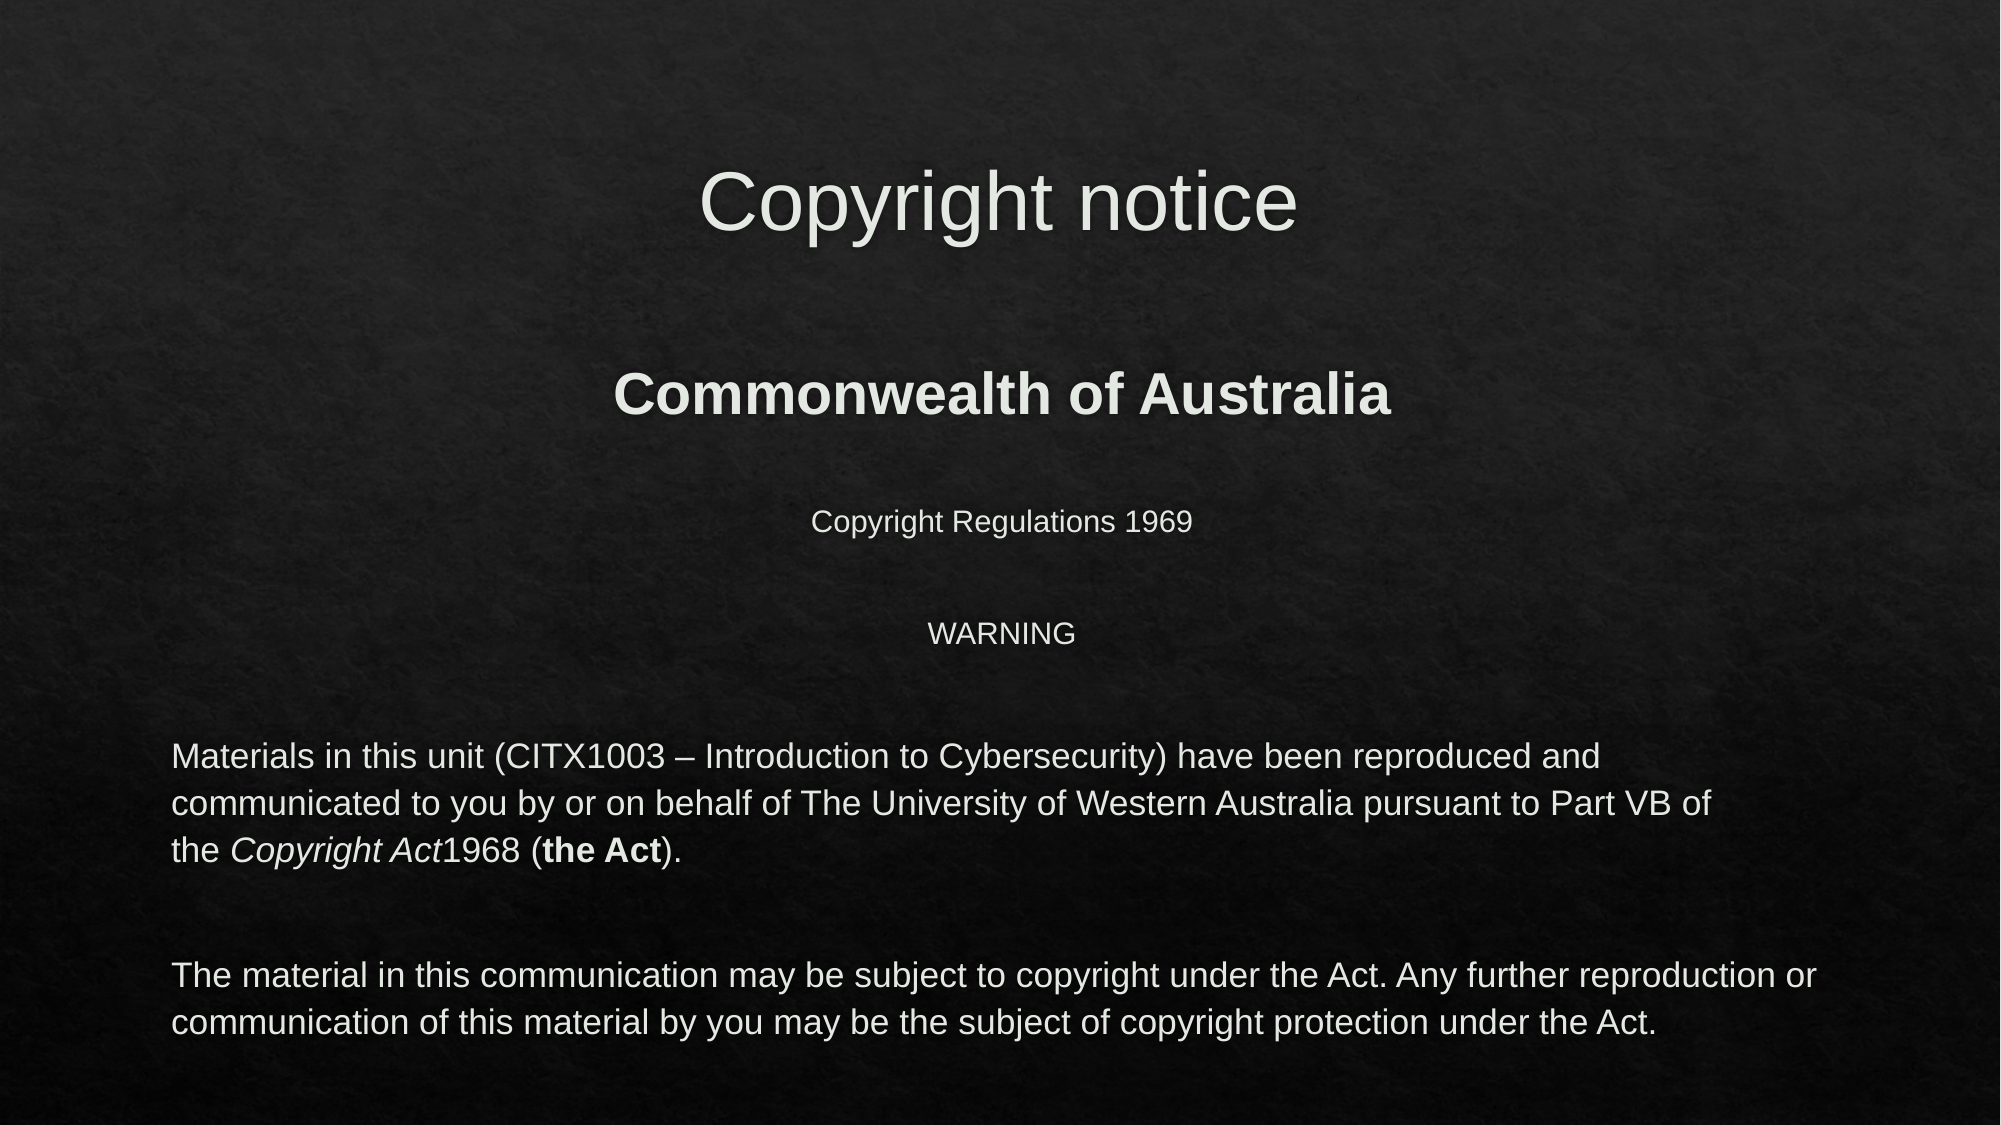

# Copyright notice
Commonwealth of Australia

Copyright Regulations 1969

WARNING

Materials in this unit (CITX1003 – Introduction to Cybersecurity) have been reproduced and communicated to you by or on behalf of The University of Western Australia pursuant to Part VB of the Copyright Act1968 (the Act).

The material in this communication may be subject to copyright under the Act. Any further reproduction or communication of this material by you may be the subject of copyright protection under the Act.